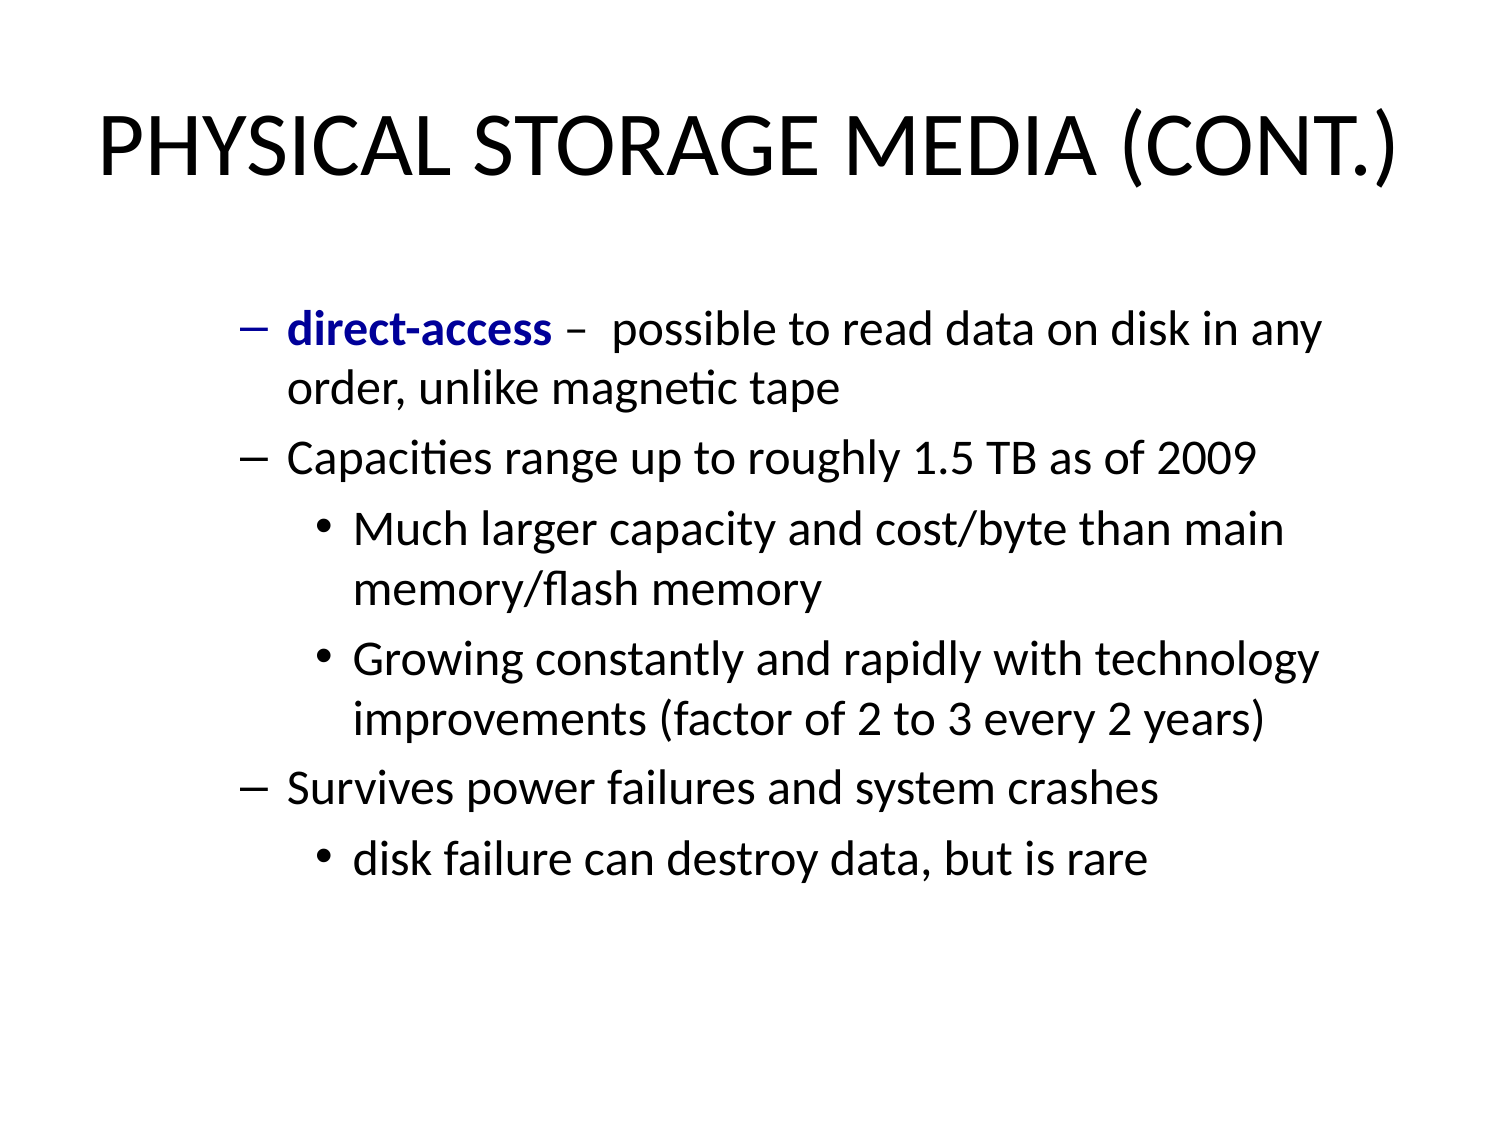

# Physical Storage Media (Cont.)
direct-access –  possible to read data on disk in any order, unlike magnetic tape
Capacities range up to roughly 1.5 TB as of 2009
Much larger capacity and cost/byte than main memory/flash memory
Growing constantly and rapidly with technology improvements (factor of 2 to 3 every 2 years)
Survives power failures and system crashes
disk failure can destroy data, but is rare